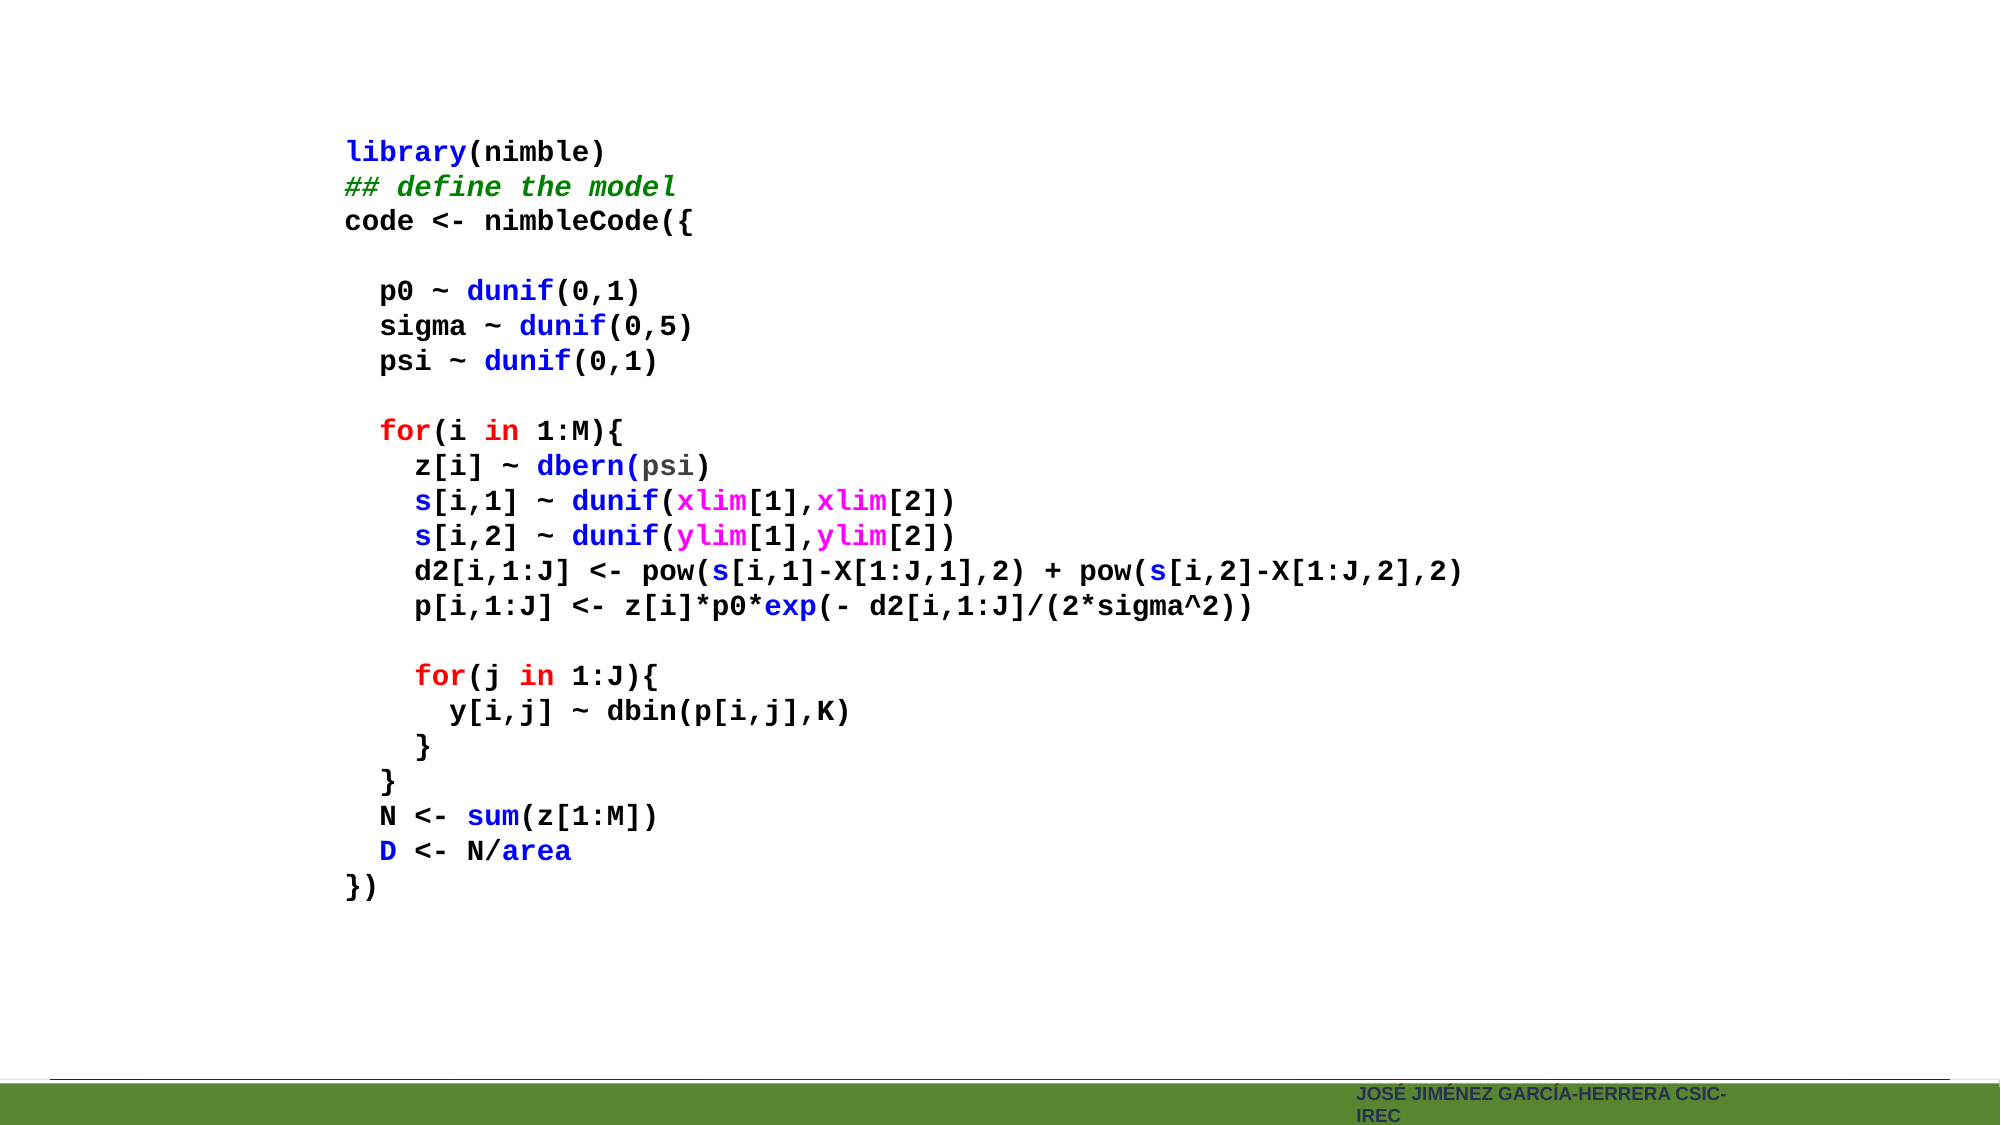

library(nimble)
## define the model
code <- nimbleCode({

  p0 ~ dunif(0,1)
  sigma ~ dunif(0,5)
  psi ~ dunif(0,1)

  for(i in 1:M){
    z[i] ~ dbern(psi)
    s[i,1] ~ dunif(xlim[1],xlim[2])
    s[i,2] ~ dunif(ylim[1],ylim[2])
    d2[i,1:J] <- pow(s[i,1]-X[1:J,1],2) + pow(s[i,2]-X[1:J,2],2)
    p[i,1:J] <- z[i]*p0*exp(- d2[i,1:J]/(2*sigma^2))

    for(j in 1:J){
      y[i,j] ~ dbin(p[i,j],K)
    }
  }
  N <- sum(z[1:M])
  D <- N/area
})

José Jiménez García-Herrera CSIC-IREC